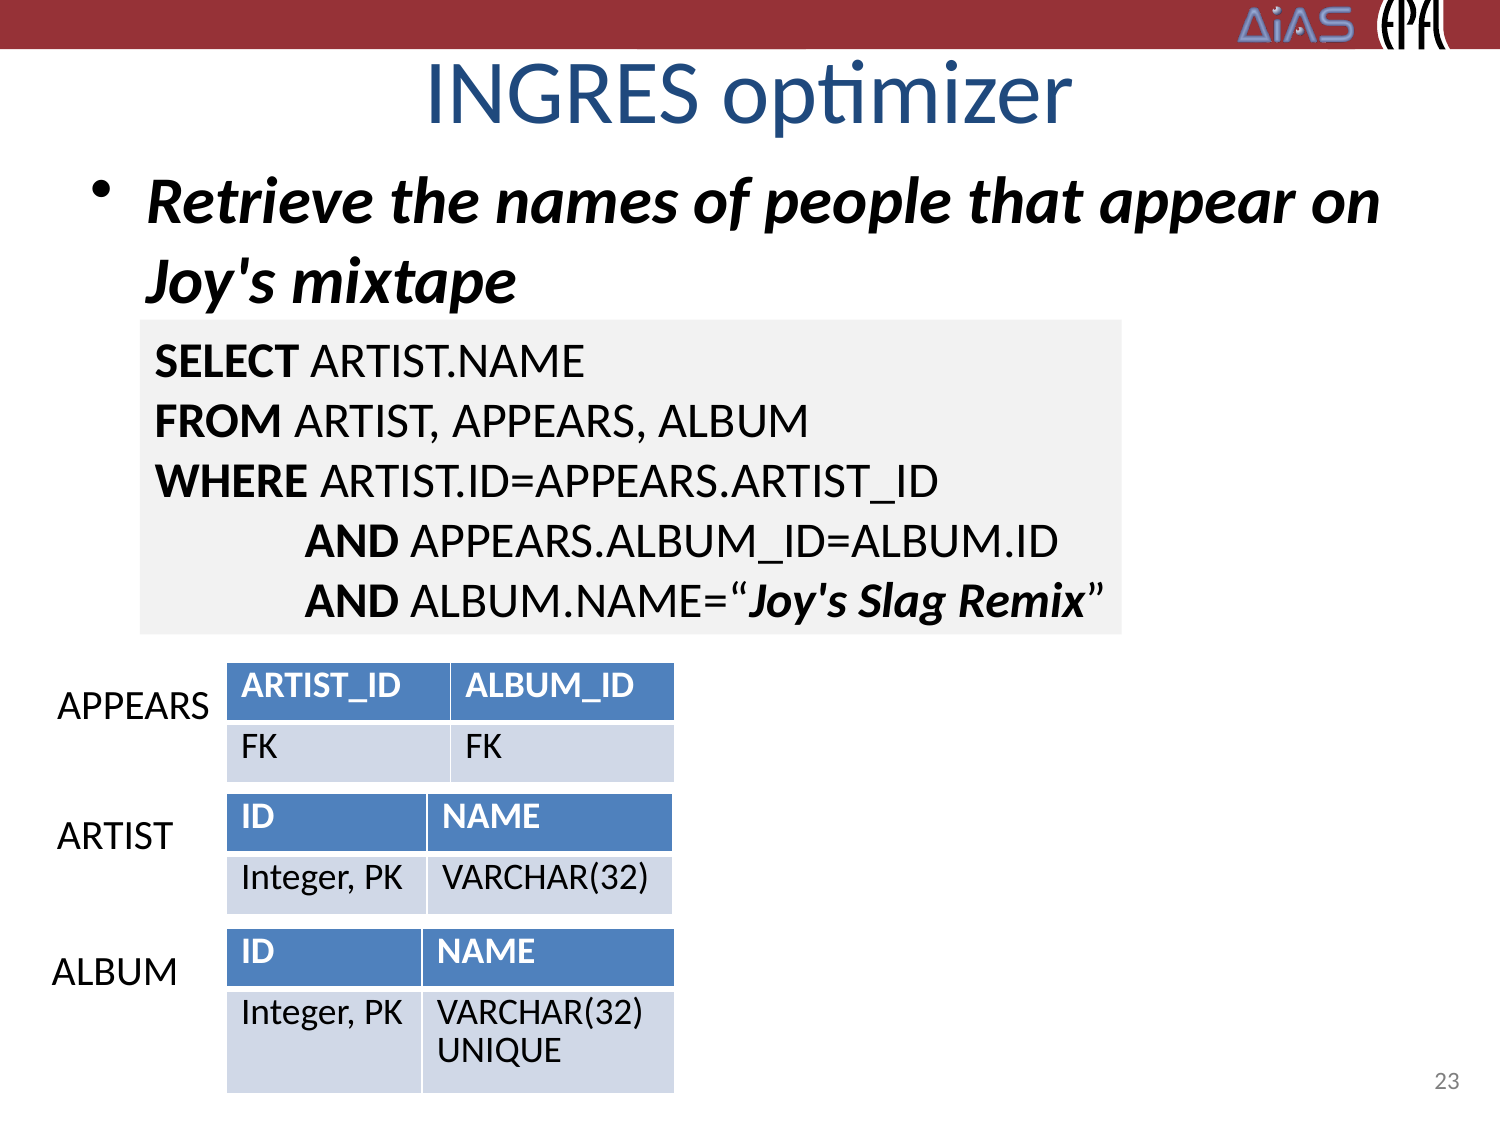

# INGRES optimizer
Retrieve the names of people that appear on Joy's mixtape
SELECT ARTIST.NAME
FROM ARTIST, APPEARS, ALBUM
WHERE ARTIST.ID=APPEARS.ARTIST_ID
	AND APPEARS.ALBUM_ID=ALBUM.ID
	AND ALBUM.NAME=“Joy's Slag Remix”
| ARTIST\_ID | ALBUM\_ID |
| --- | --- |
| FK | FK |
APPEARS
| ID | NAME |
| --- | --- |
| Integer, PK | VARCHAR(32) |
ARTIST
| ID | NAME |
| --- | --- |
| Integer, PK | VARCHAR(32) UNIQUE |
ALBUM
23